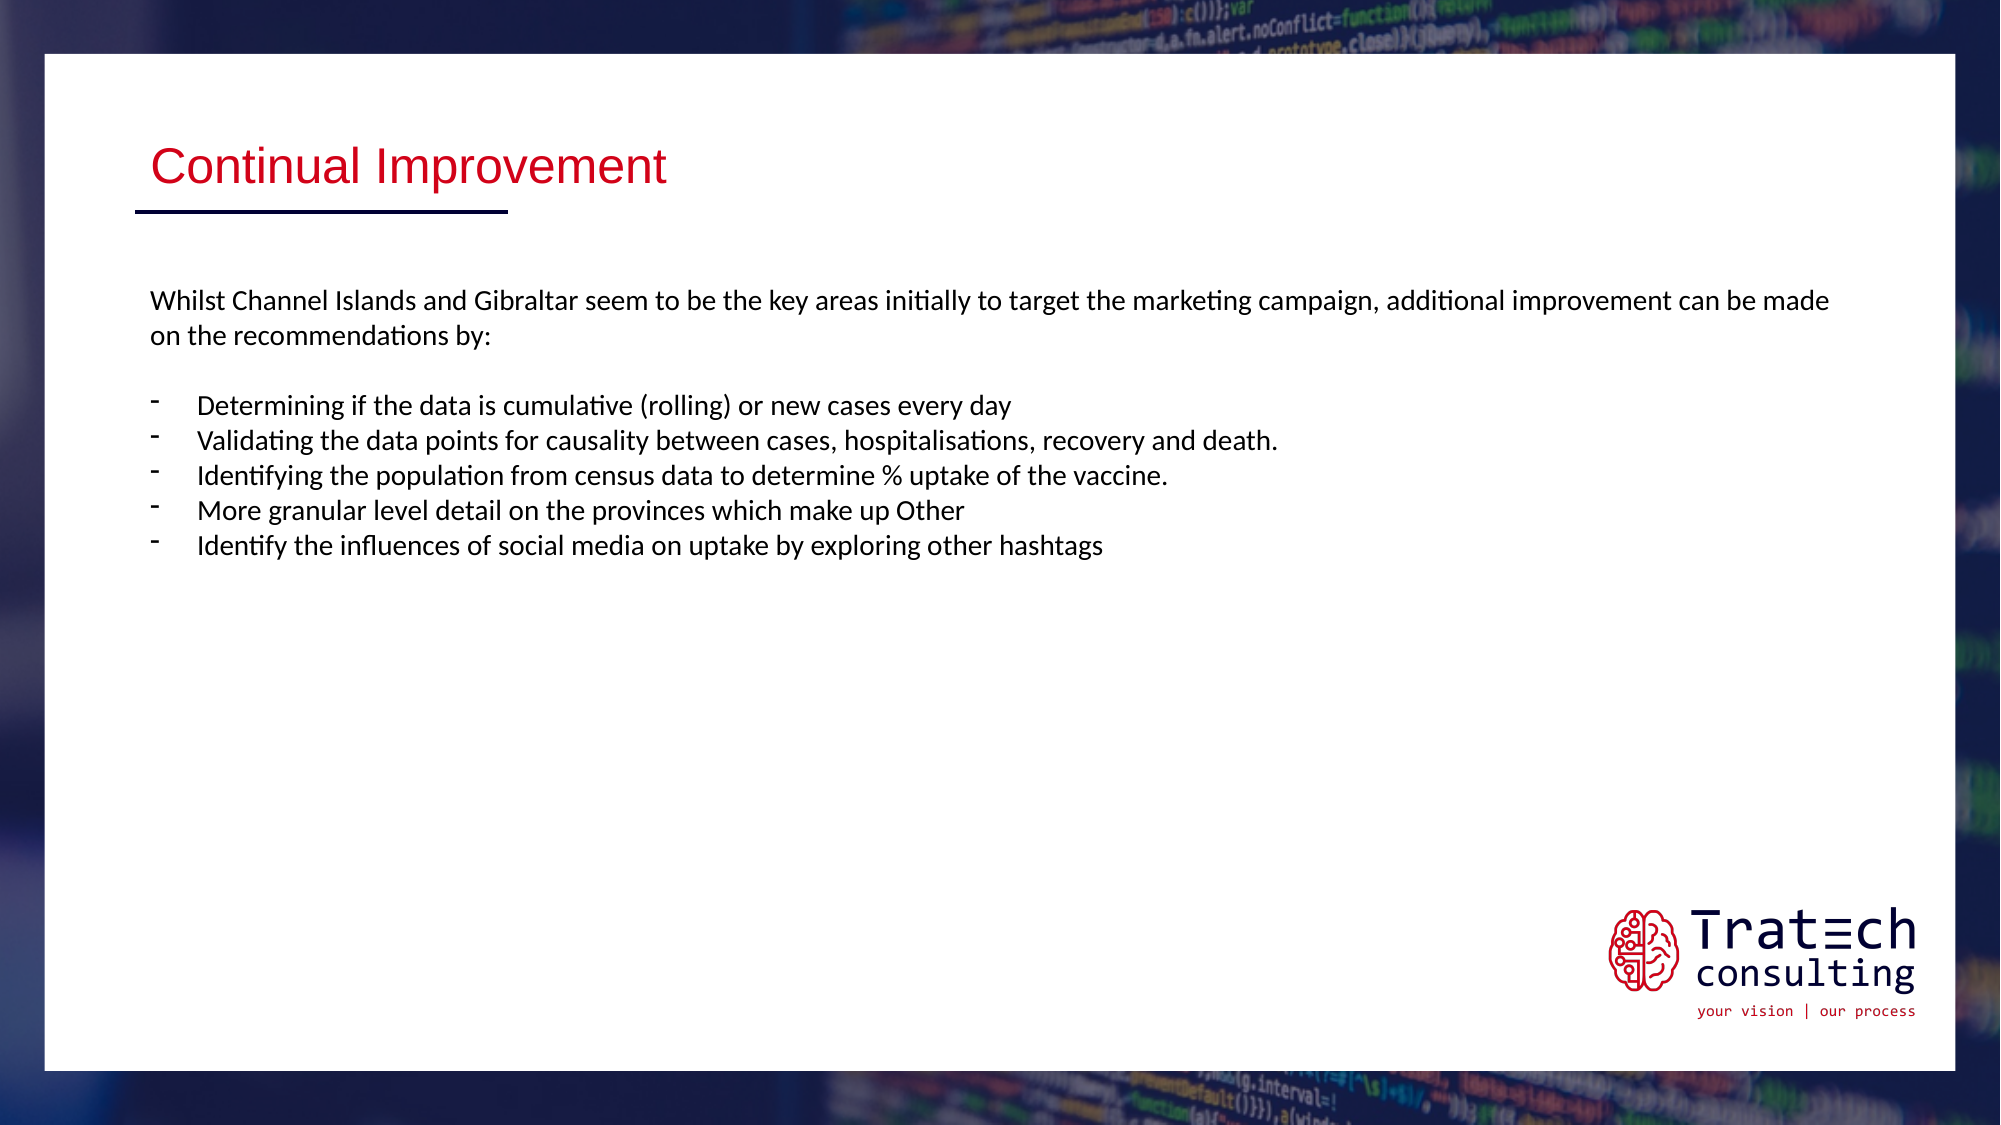

Continual Improvement
Whilst Channel Islands and Gibraltar seem to be the key areas initially to target the marketing campaign, additional improvement can be made on the recommendations by:

Determining if the data is cumulative (rolling) or new cases every day
Validating the data points for causality between cases, hospitalisations, recovery and death.
Identifying the population from census data to determine % uptake of the vaccine.
More granular level detail on the provinces which make up Other
Identify the influences of social media on uptake by exploring other hashtags